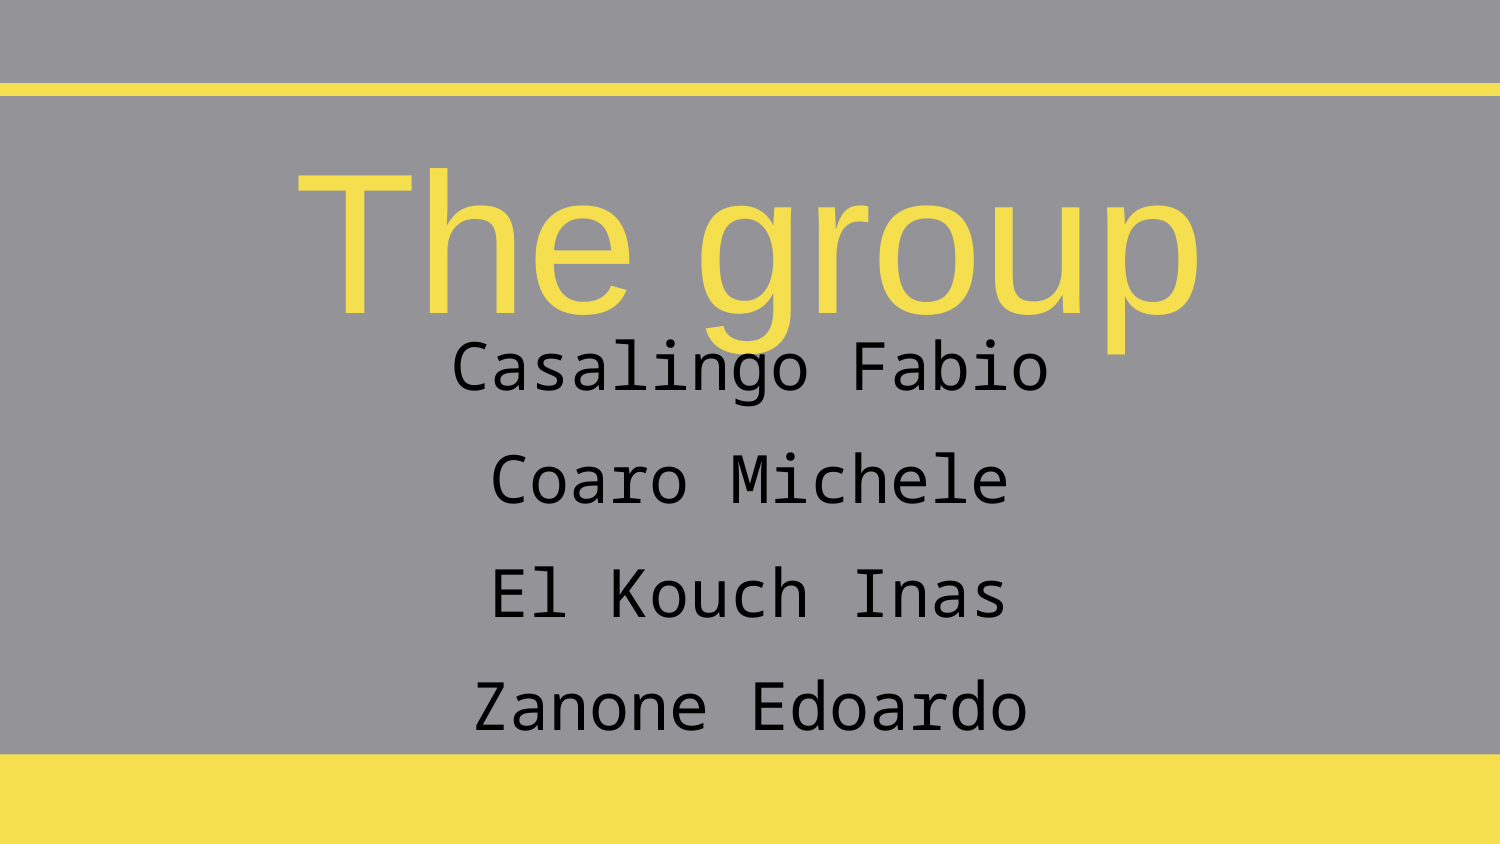

# The group
Casalingo Fabio
Coaro Michele
El Kouch Inas
Zanone Edoardo